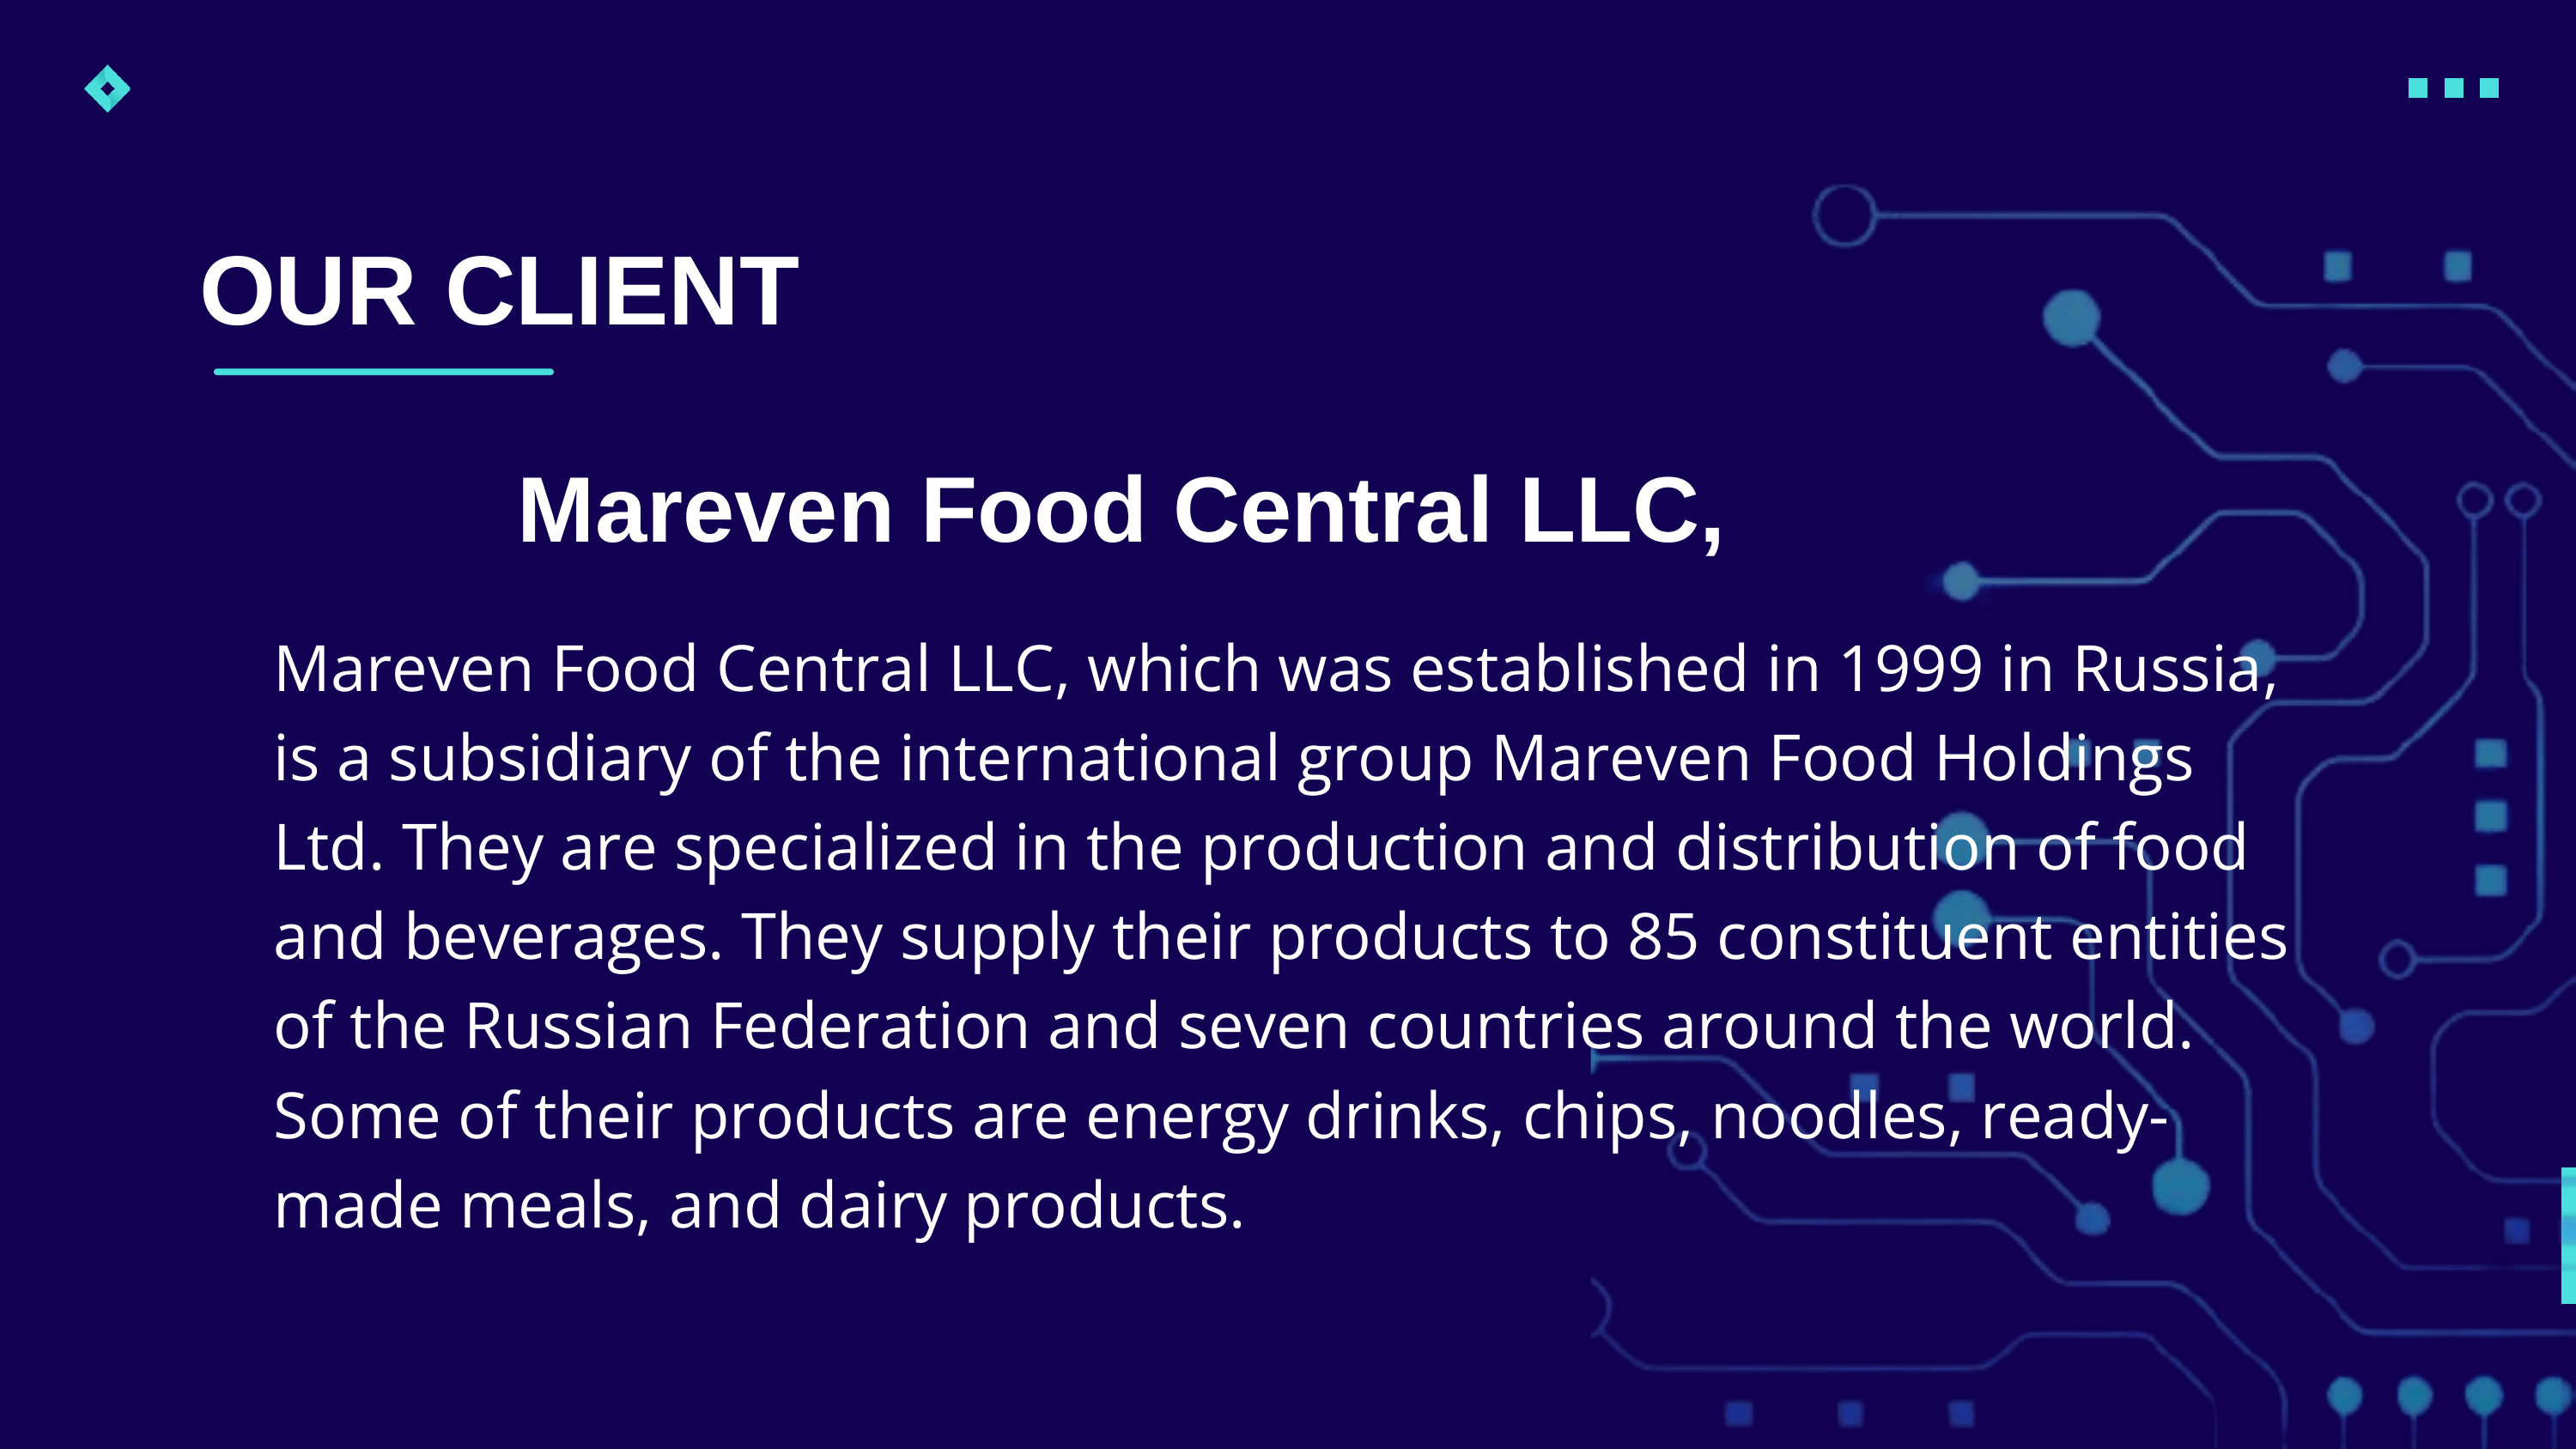

OUR CLIENT

Mareven Food Central LLC,
Mareven Food Central LLC, which was established in 1999 in Russia, is a subsidiary of the international group Mareven Food Holdings Ltd. They are specialized in the production and distribution of food and beverages. They supply their products to 85 constituent entities of the Russian Federation and seven countries around the world. Some of their products are energy drinks, chips, noodles, ready-made meals, and dairy products.